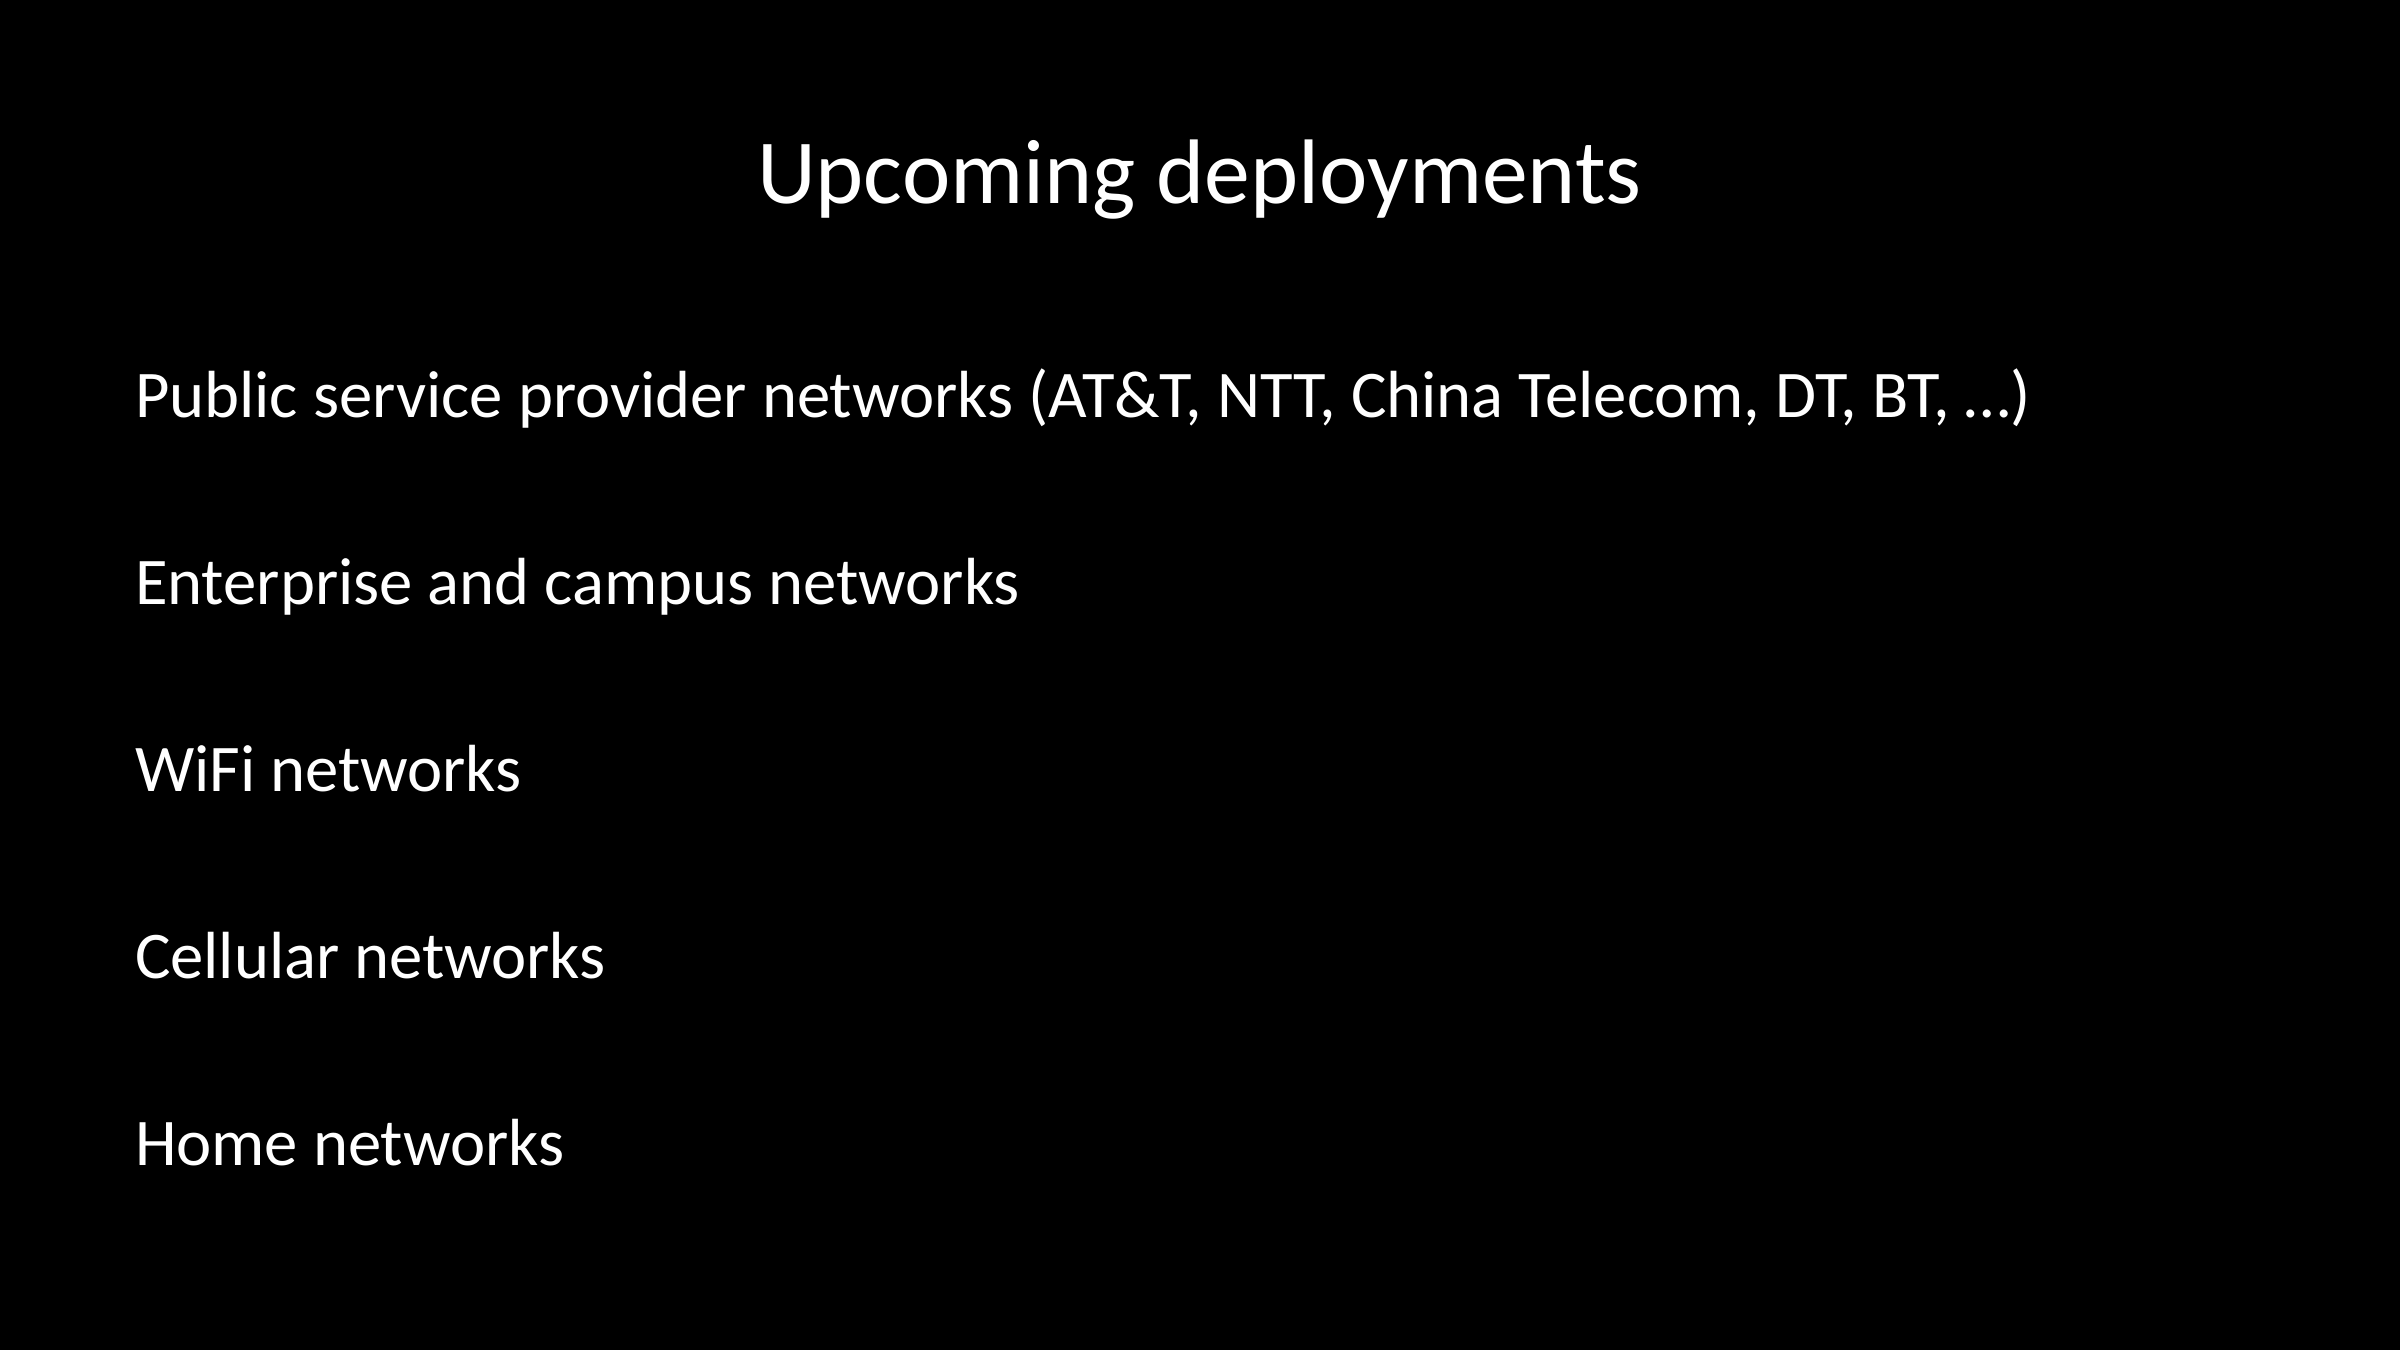

# Upcoming deployments
Public service provider networks (AT&T, NTT, China Telecom, DT, BT, …)

Enterprise and campus networks

WiFi networks

Cellular networks

Home networks